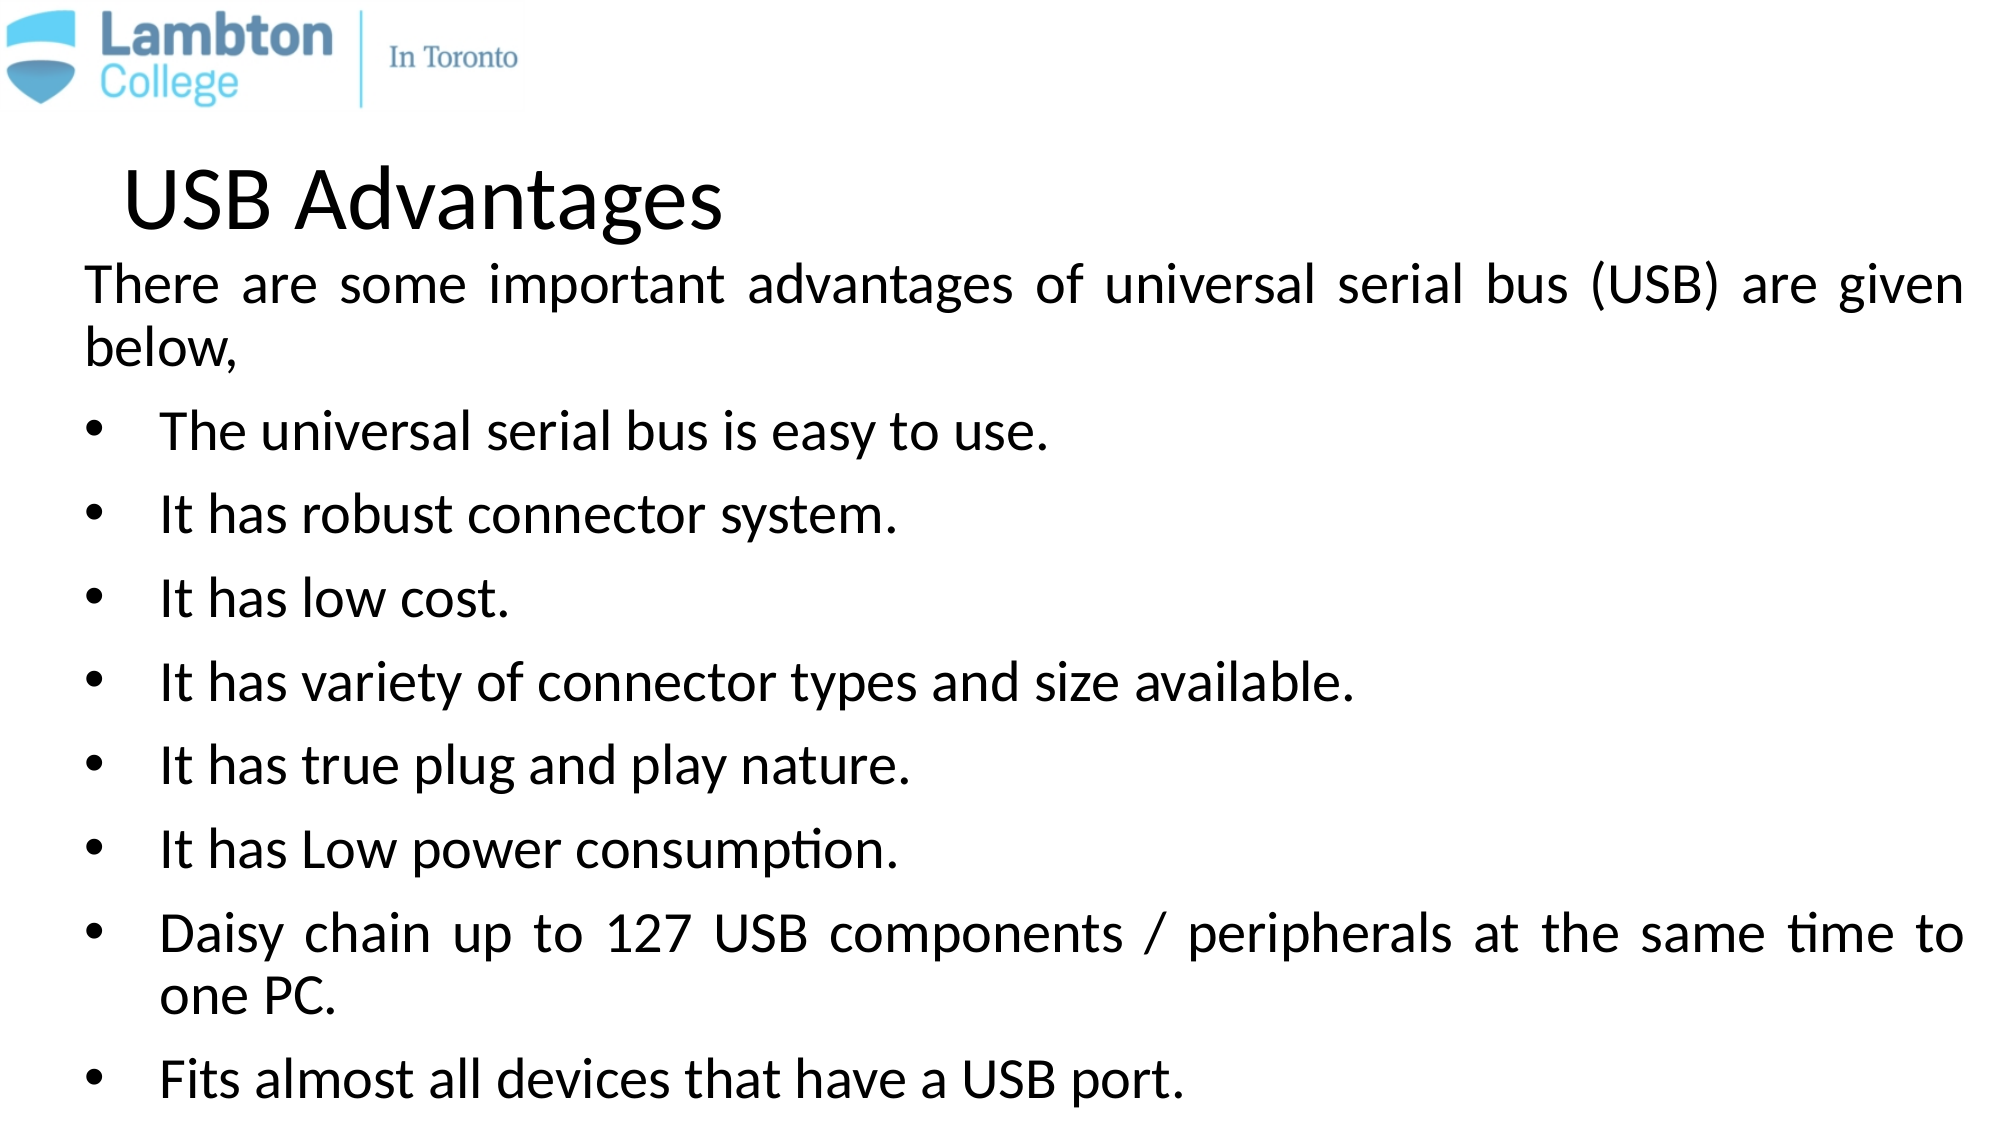

# USB Advantages
There are some important advantages of universal serial bus (USB) are given below,
The universal serial bus is easy to use.
It has robust connector system.
It has low cost.
It has variety of connector types and size available.
It has true plug and play nature.
It has Low power consumption.
Daisy chain up to 127 USB components / peripherals at the same time to one PC.
Fits almost all devices that have a USB port.